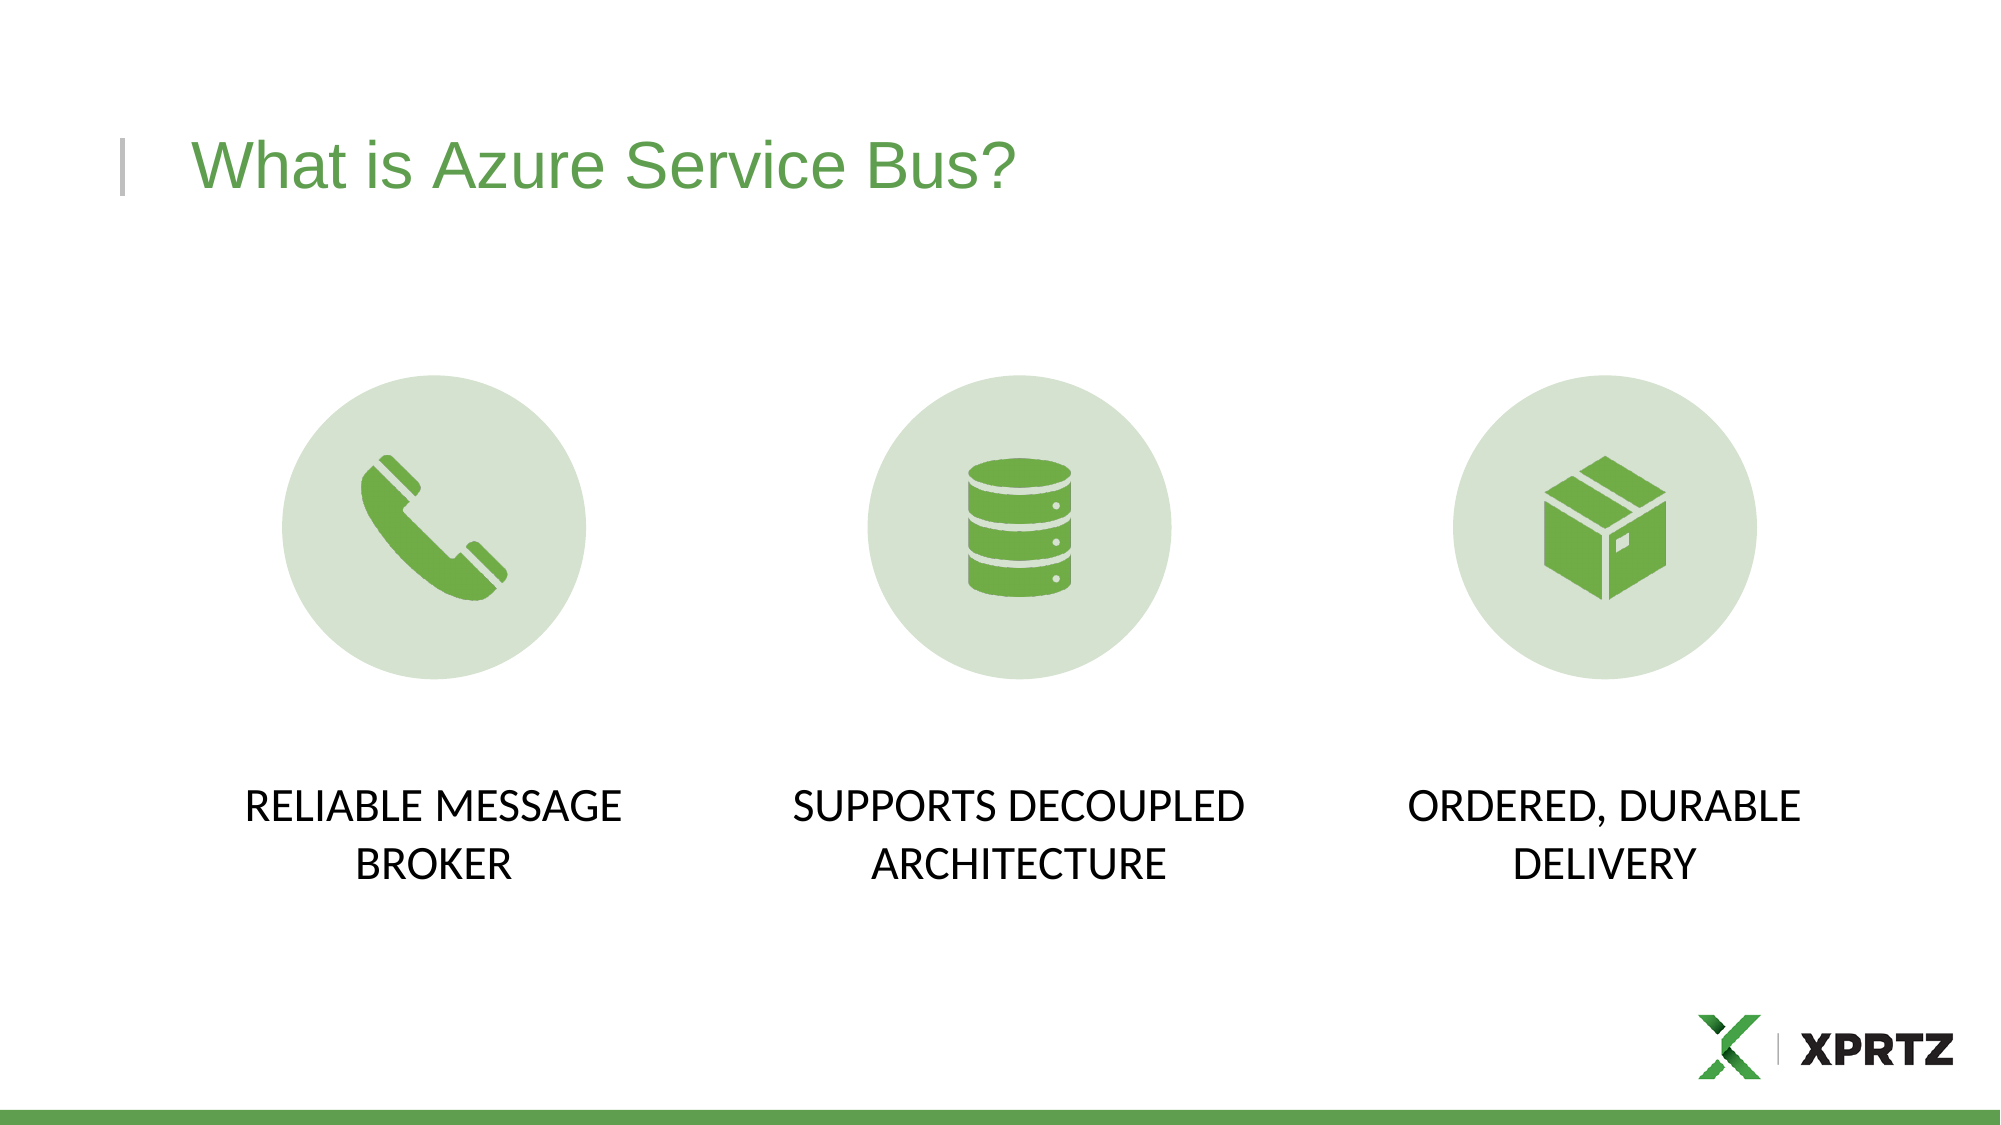

# What is Azure Service Bus?
Reliable message broker
Supports decoupled architecture
Ordered, durable delivery